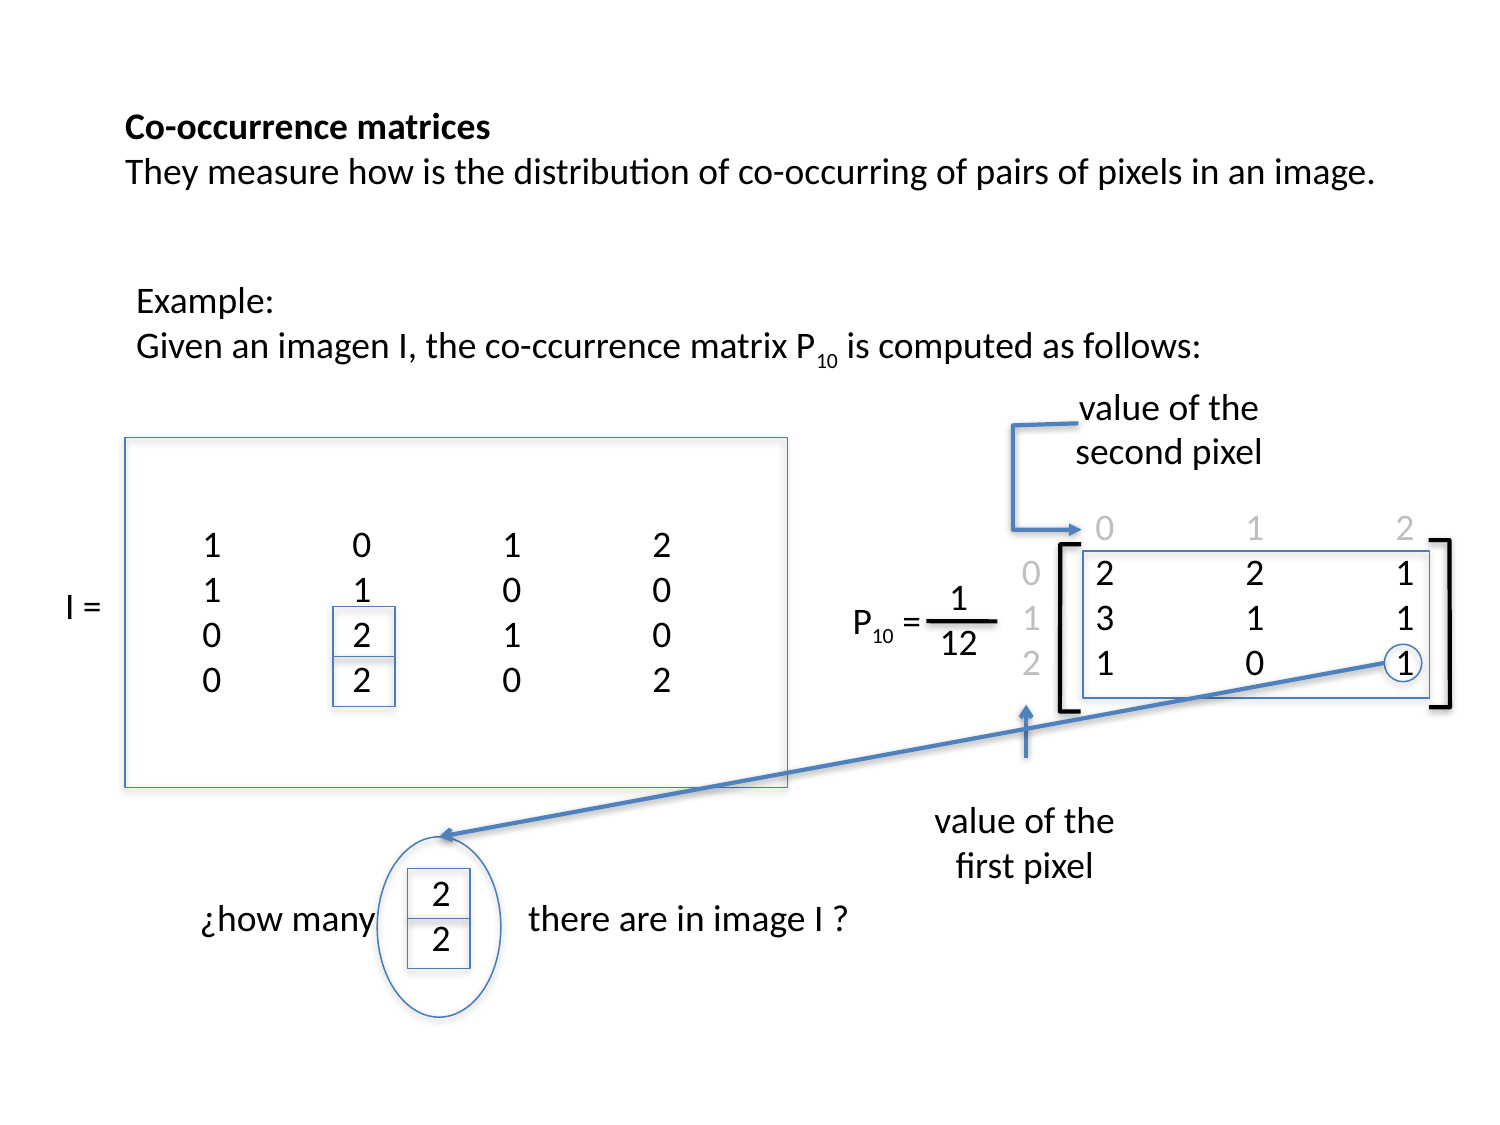

Co-occurrence matrices
They measure how is the distribution of co-occurring of pairs of pixels in an image.
Example:
Given an imagen I, the co-ccurrence matrix P10 is computed as follows:
value of the
second pixel

 	0	1	2
         0	2	2	1
         1	3	1	1
         2	1	0	1
1	0	1	2
1	1	0	0
0	2	1	0
0	2	0	2

1
12
I =
P10 =

value of the
first pixel

2
2

¿how many                  there are in image I ?